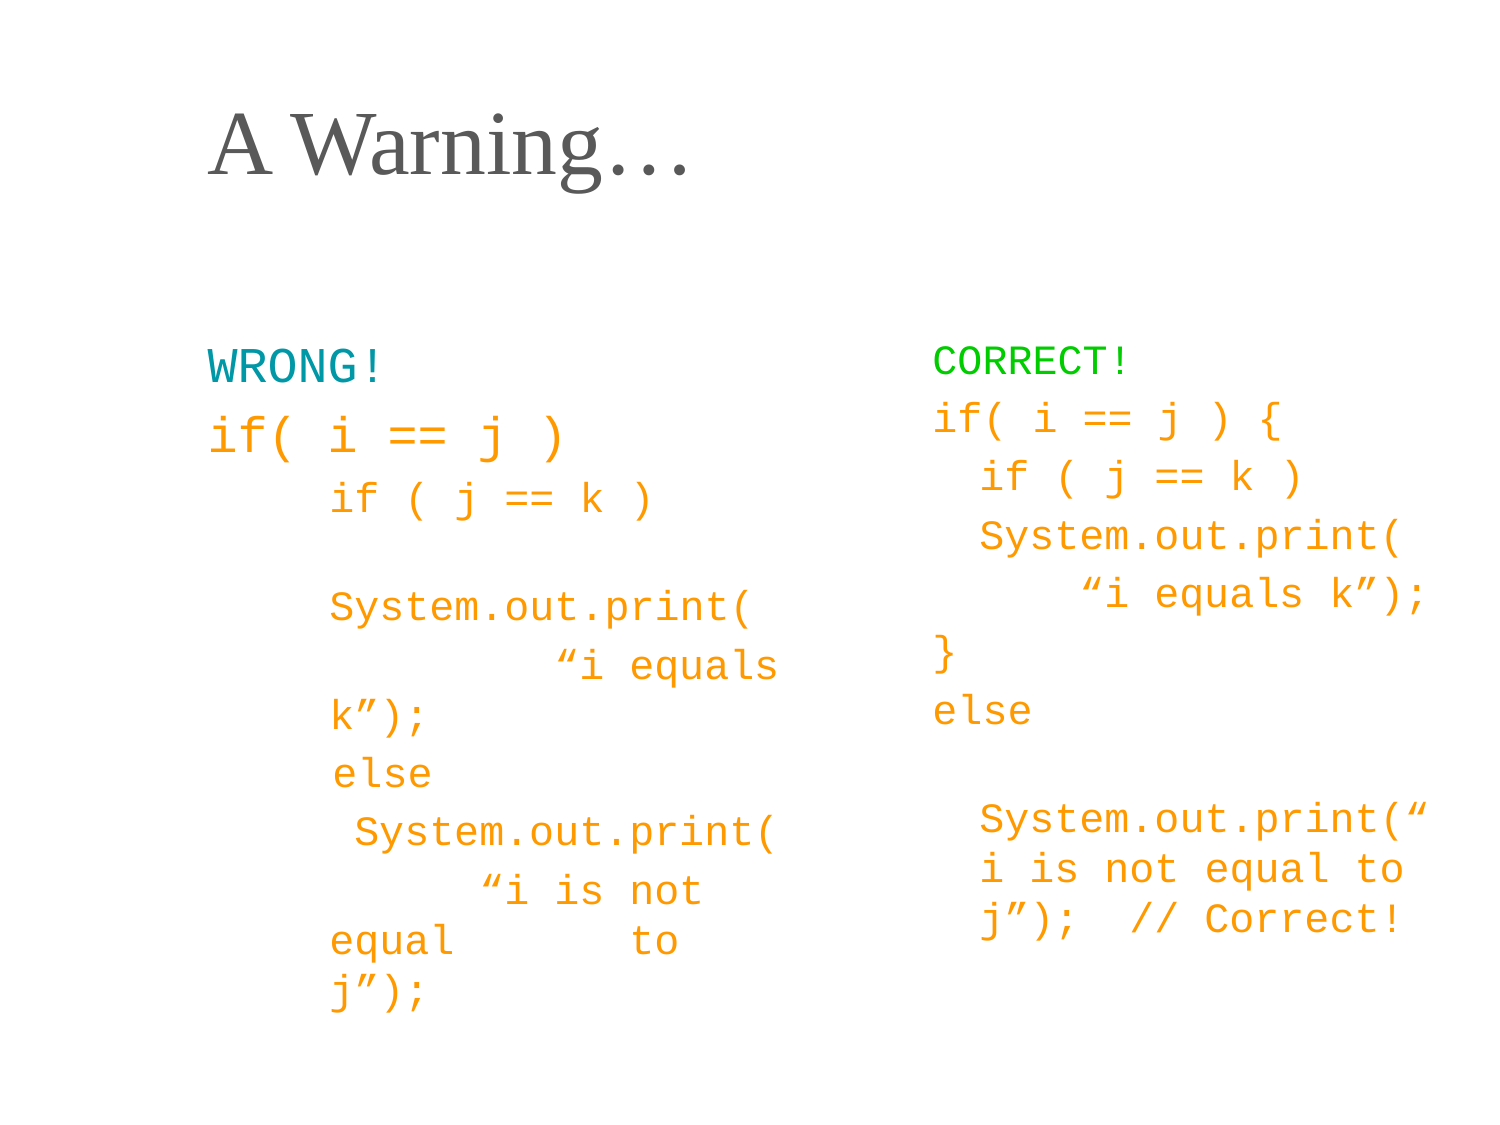

A Warning…
WRONG!
if( i == j )
	if ( j == k )
		System.out.print(
		   “i equals k”);
  else
	 System.out.print(
		“i is not equal 	to j”);

CORRECT!
if( i == j ) {
	if ( j == k )
	System.out.print(
	    “i equals k”);
}
else
	System.out.print(“i is not equal to j”);	// Correct!